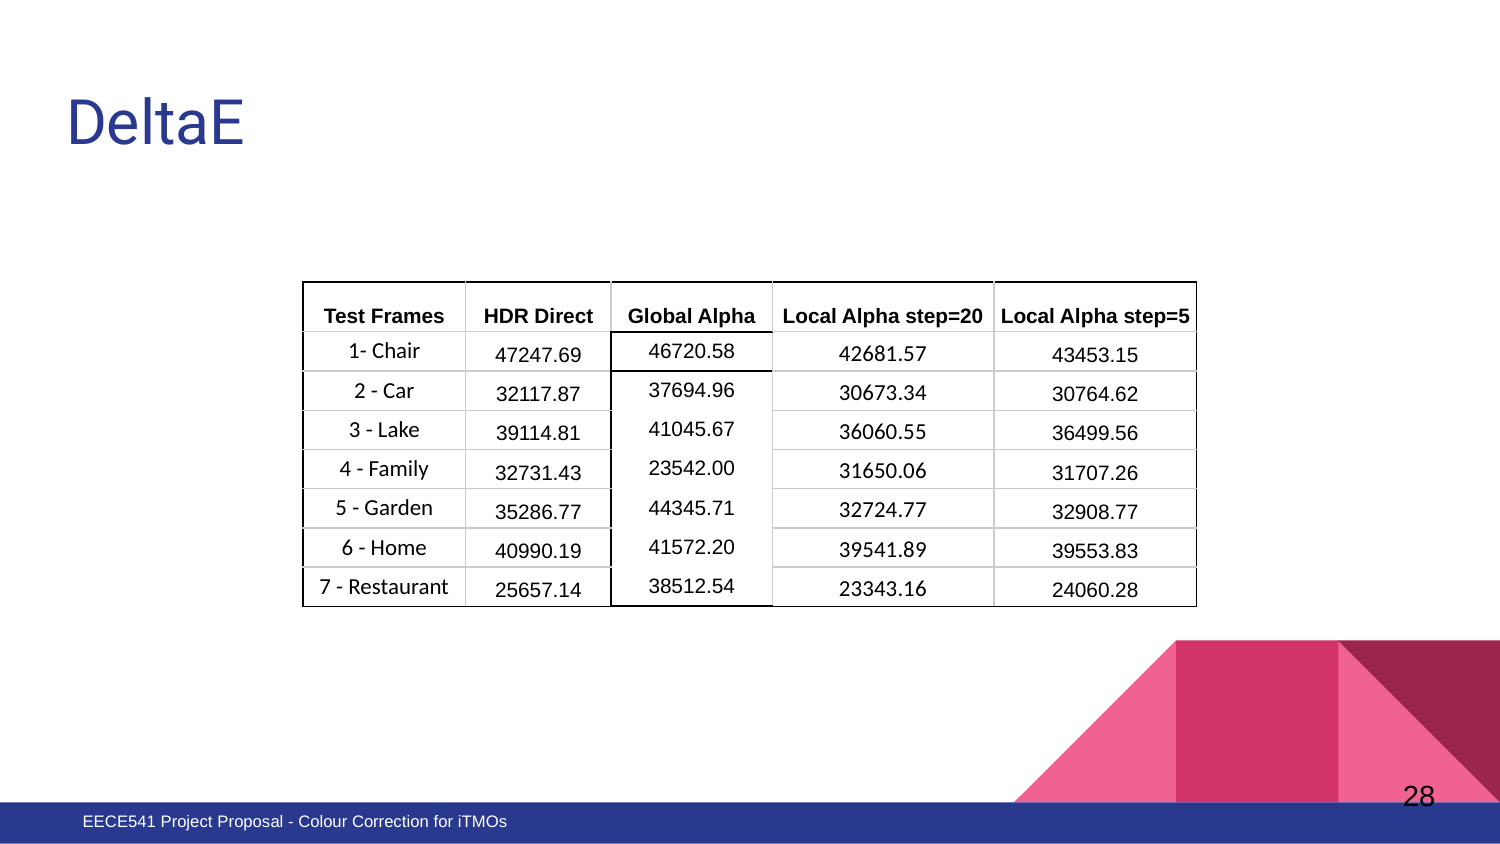

# DeltaE

| Test Frames | HDR Direct | Global Alpha | Local Alpha step=20 | Local Alpha step=5 |
| --- | --- | --- | --- | --- |
| 1- Chair | 47247.69 | 46720.58 | 42681.57 | 43453.15 |
| 2 - Car | 32117.87 | 37694.96 | 30673.34 | 30764.62 |
| 3 - Lake | 39114.81 | 41045.67 | 36060.55 | 36499.56 |
| 4 - Family | 32731.43 | 23542.00 | 31650.06 | 31707.26 |
| 5 - Garden | 35286.77 | 44345.71 | 32724.77 | 32908.77 |
| 6 - Home | 40990.19 | 41572.20 | 39541.89 | 39553.83 |
| 7 - Restaurant | 25657.14 | 38512.54 | 23343.16 | 24060.28 |
28